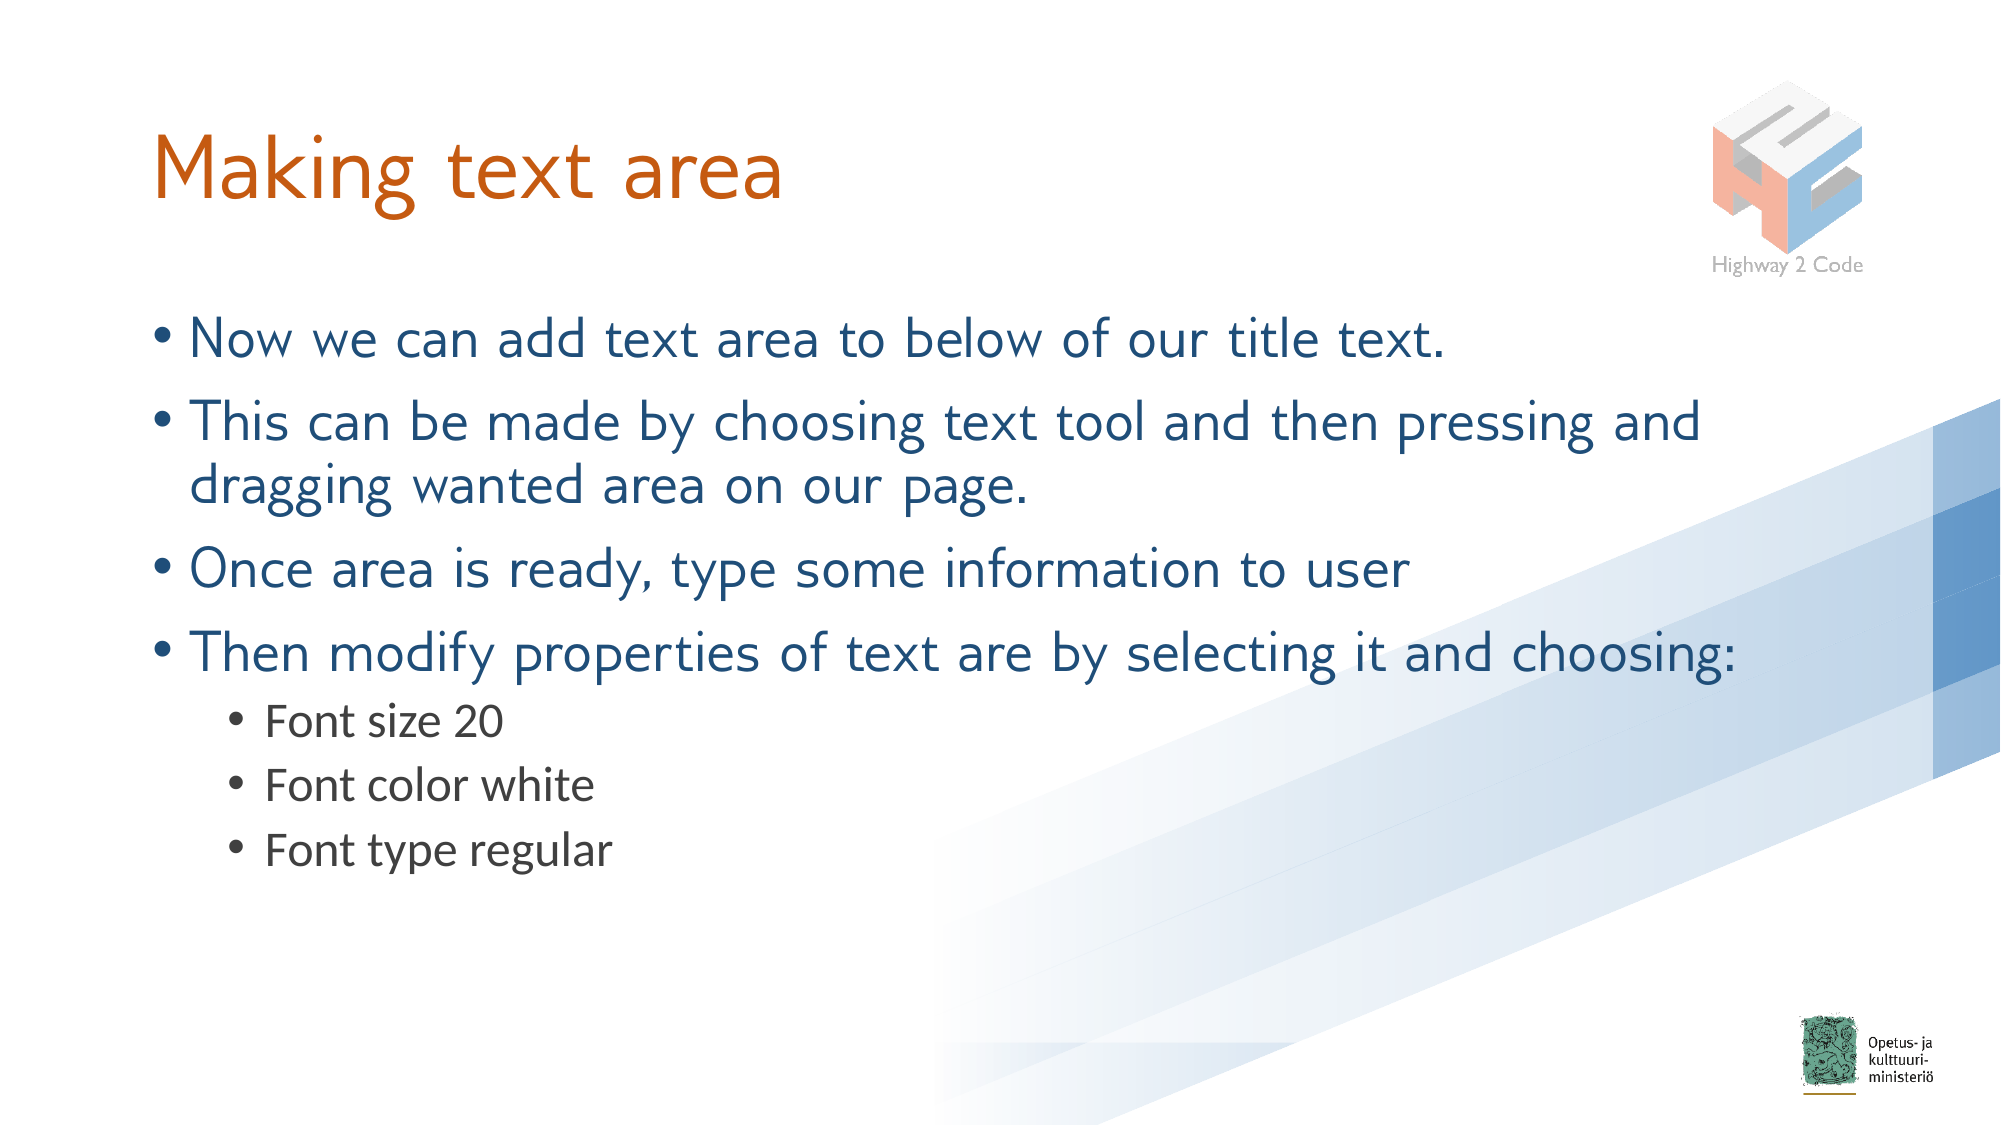

# Making text area
Now we can add text area to below of our title text.
This can be made by choosing text tool and then pressing and dragging wanted area on our page.
Once area is ready, type some information to user
Then modify properties of text are by selecting it and choosing:
Font size 20
Font color white
Font type regular